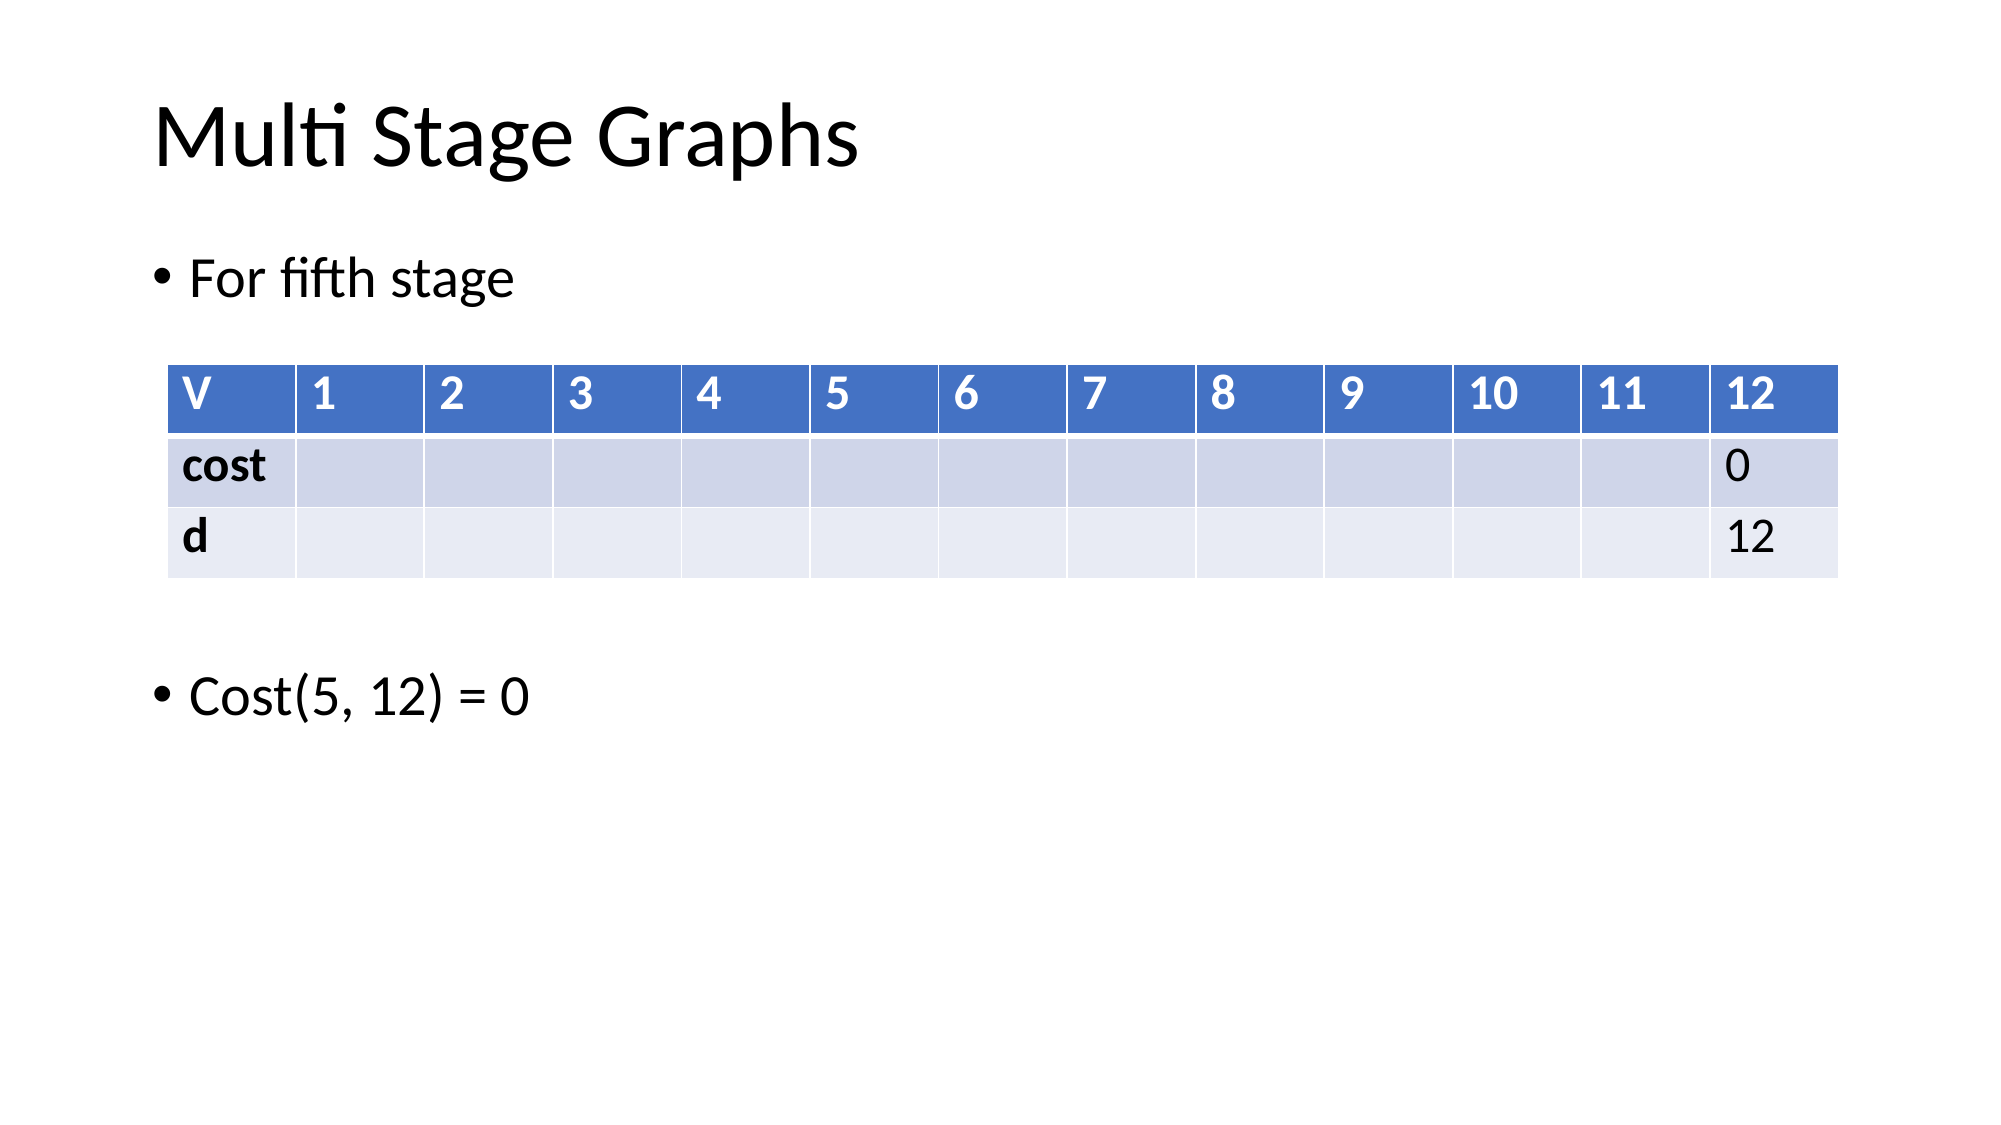

# Multi Stage Graphs
For fifth stage

Cost(5, 12) = 0

| V | 1 | 2 | 3 | 4 | 5 | 6 | 7 | 8 | 9 | 10 | 11 | 12 |
| --- | --- | --- | --- | --- | --- | --- | --- | --- | --- | --- | --- | --- |
| cost |  |  |  |  |  |  |  |  |  |  |  | 0 |
| d |  |  |  |  |  |  |  |  |  |  |  | 12 |